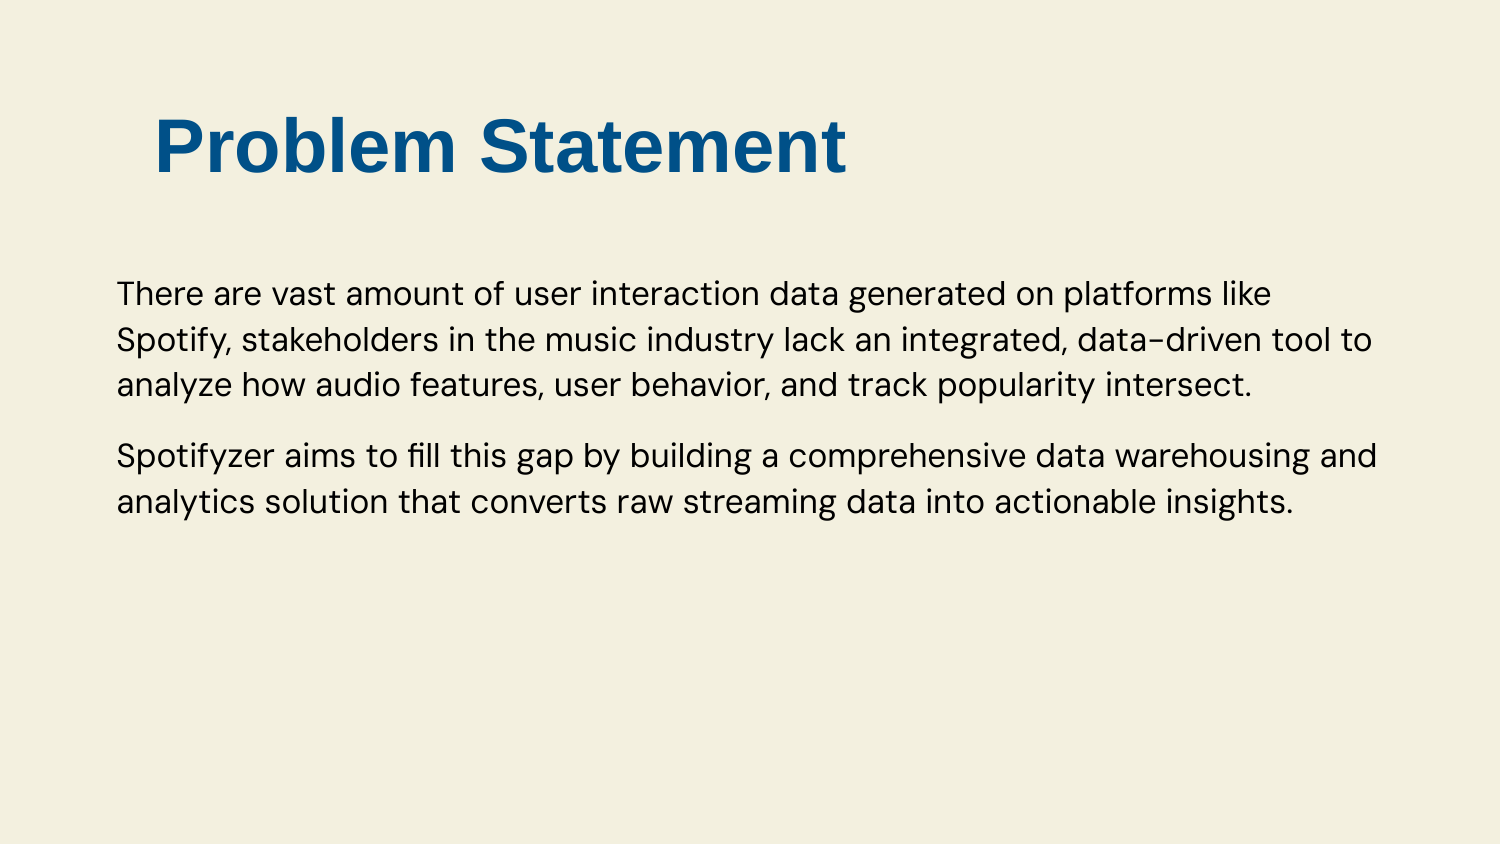

Problem Statement

There are vast amount of user interaction data generated on platforms like Spotify, stakeholders in the music industry lack an integrated, data-driven tool to analyze how audio features, user behavior, and track popularity intersect.
Spotifyzer aims to fill this gap by building a comprehensive data warehousing and analytics solution that converts raw streaming data into actionable insights.